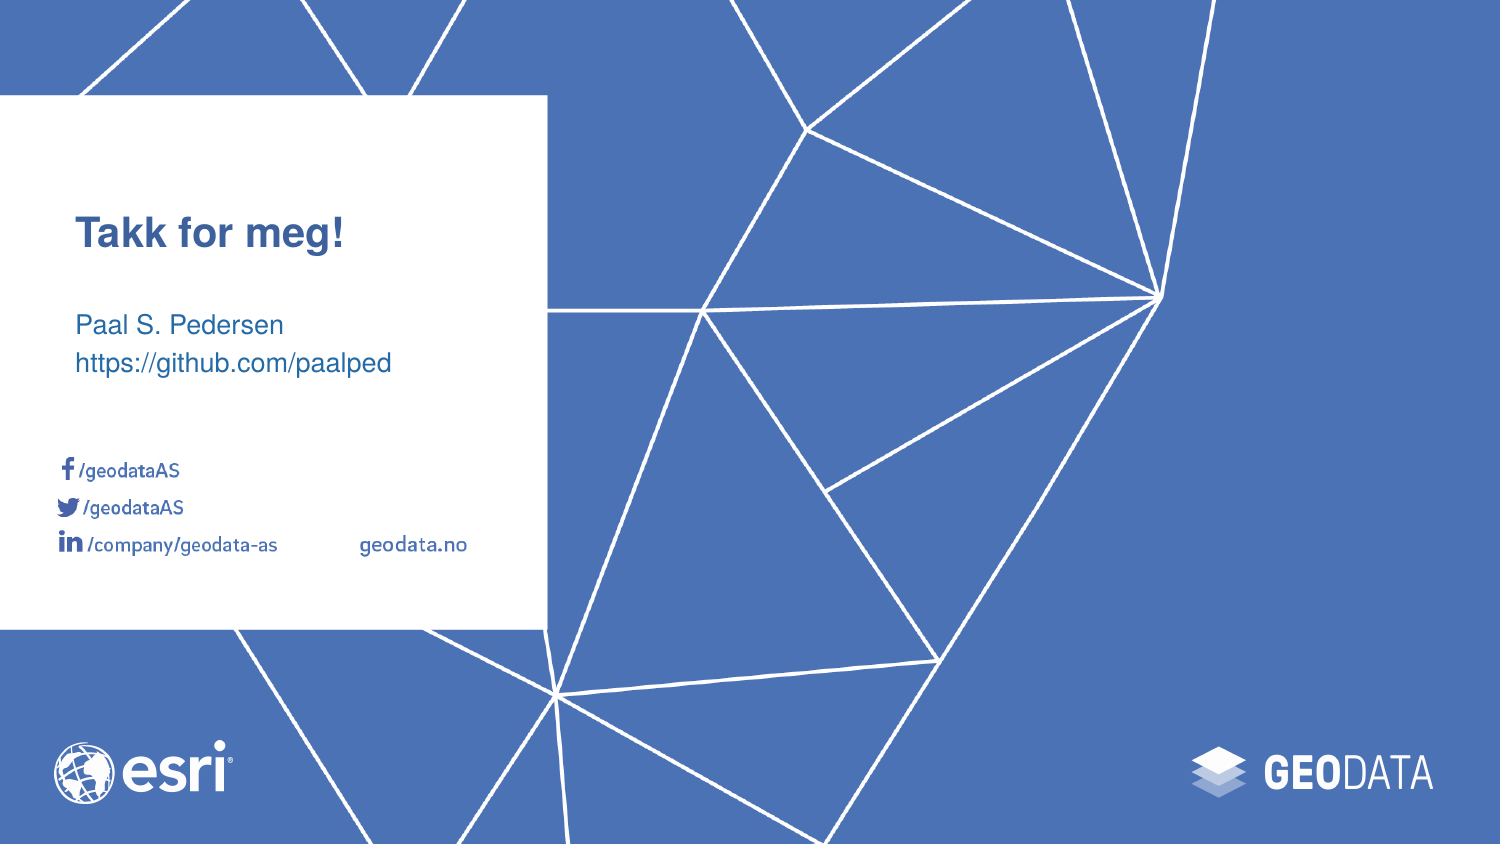

Takk for meg!
Paal S. Pedersen
https://github.com/paalped